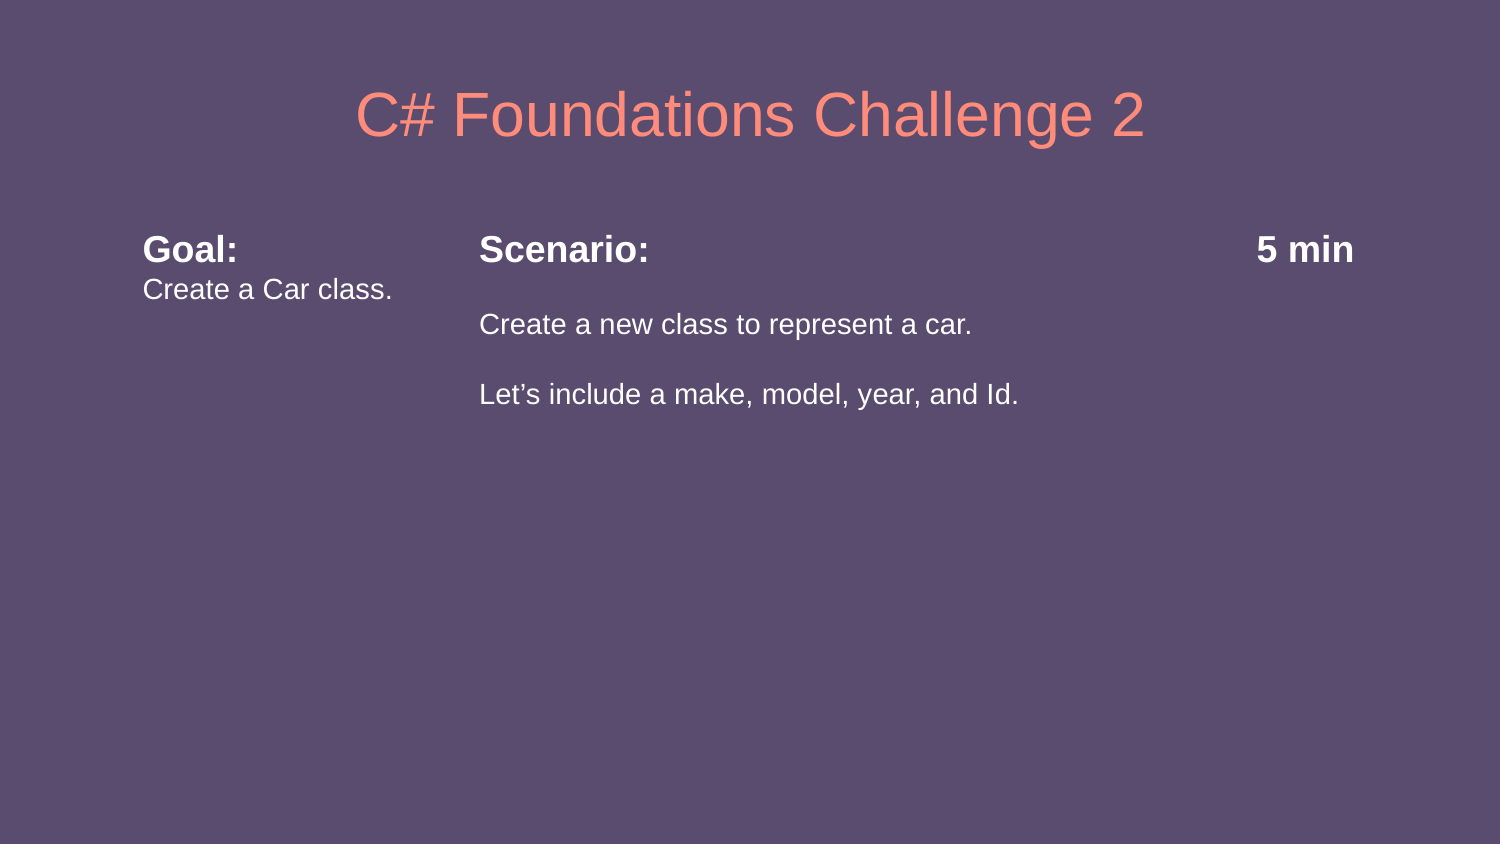

# C# Foundations Challenge 2
Goal:
Create a Car class.
Scenario:                                                          5 min

Create a new class to represent a car.

Let’s include a make, model, year, and Id.